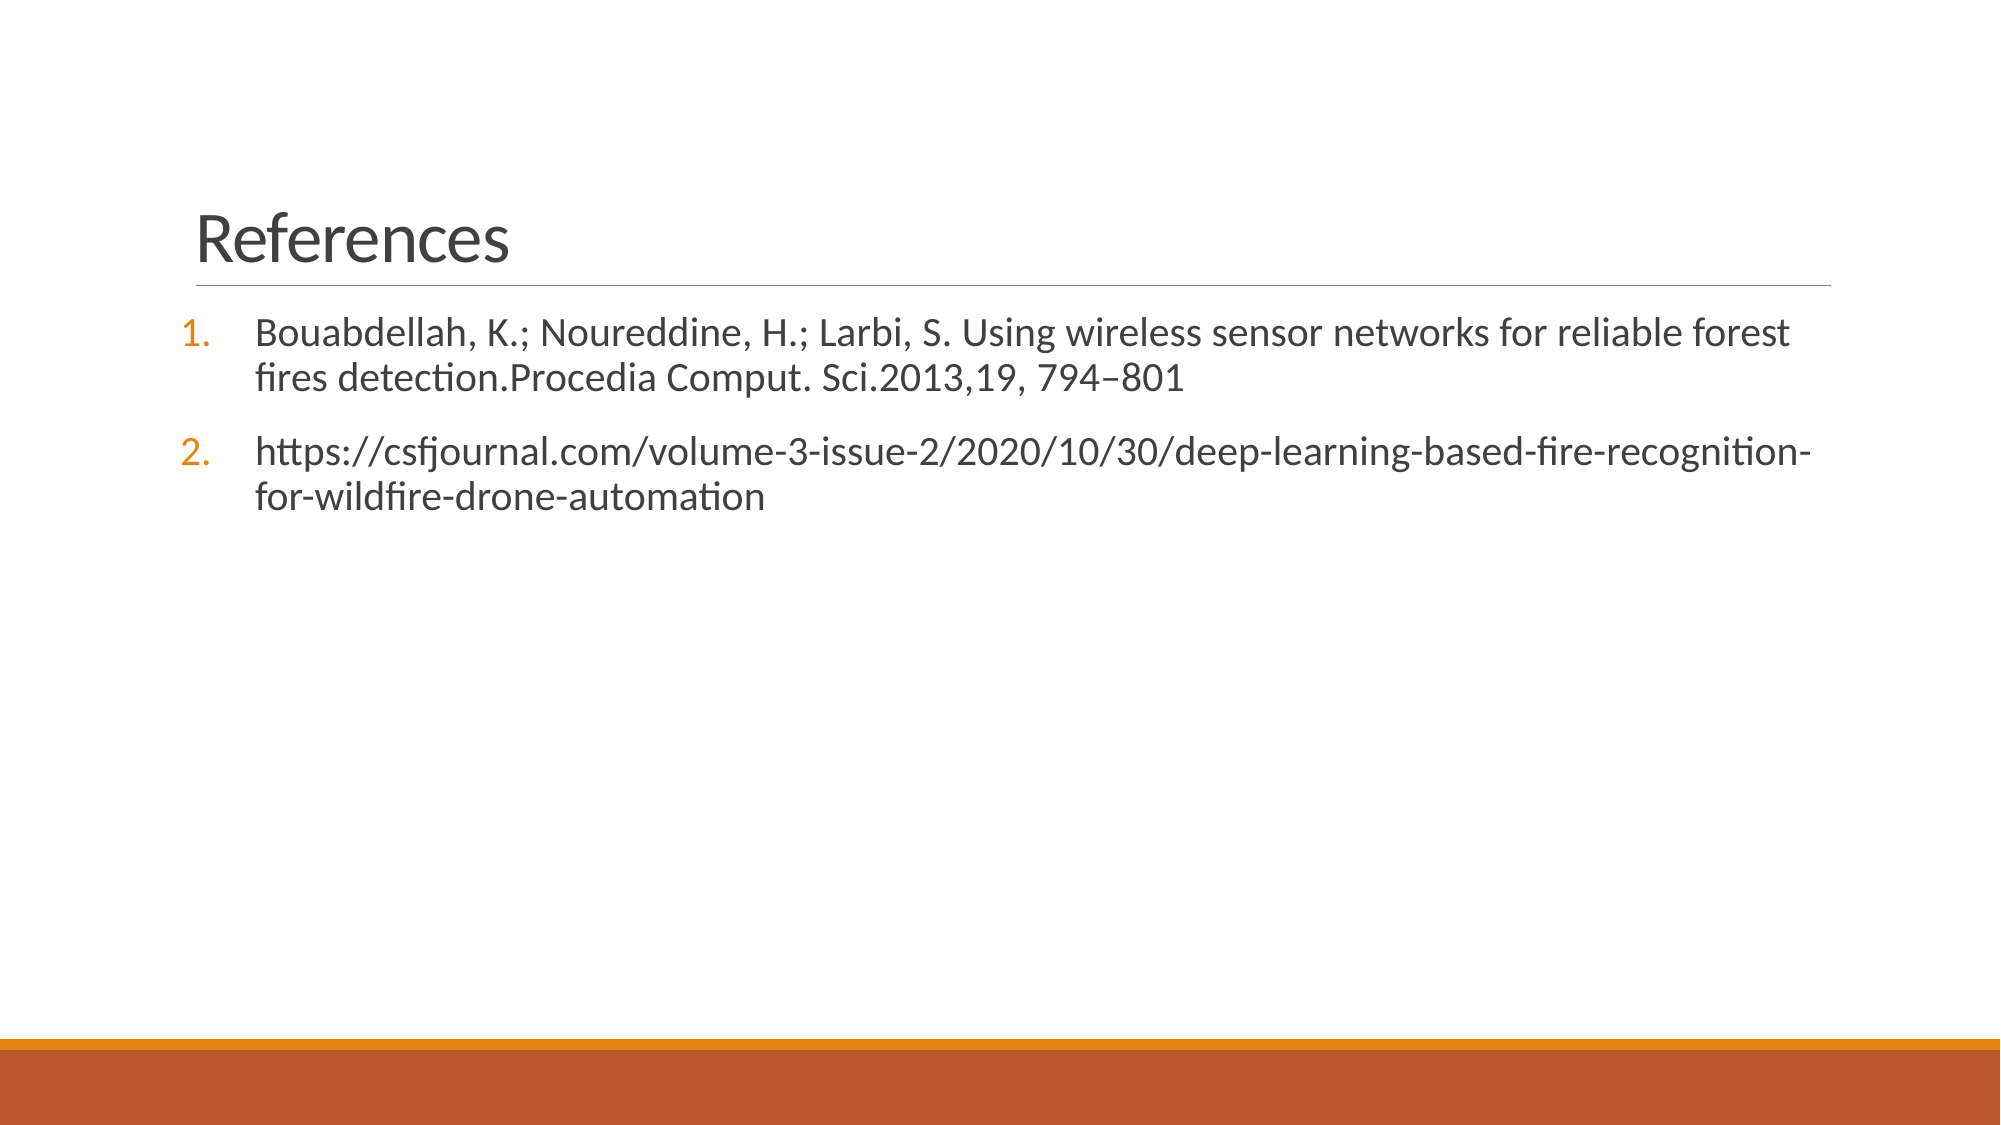

# References
Bouabdellah, K.; Noureddine, H.; Larbi, S. Using wireless sensor networks for reliable forest fires detection.Procedia Comput. Sci.2013,19, 794–801
https://csfjournal.com/volume-3-issue-2/2020/10/30/deep-learning-based-fire-recognition-for-wildfire-drone-automation